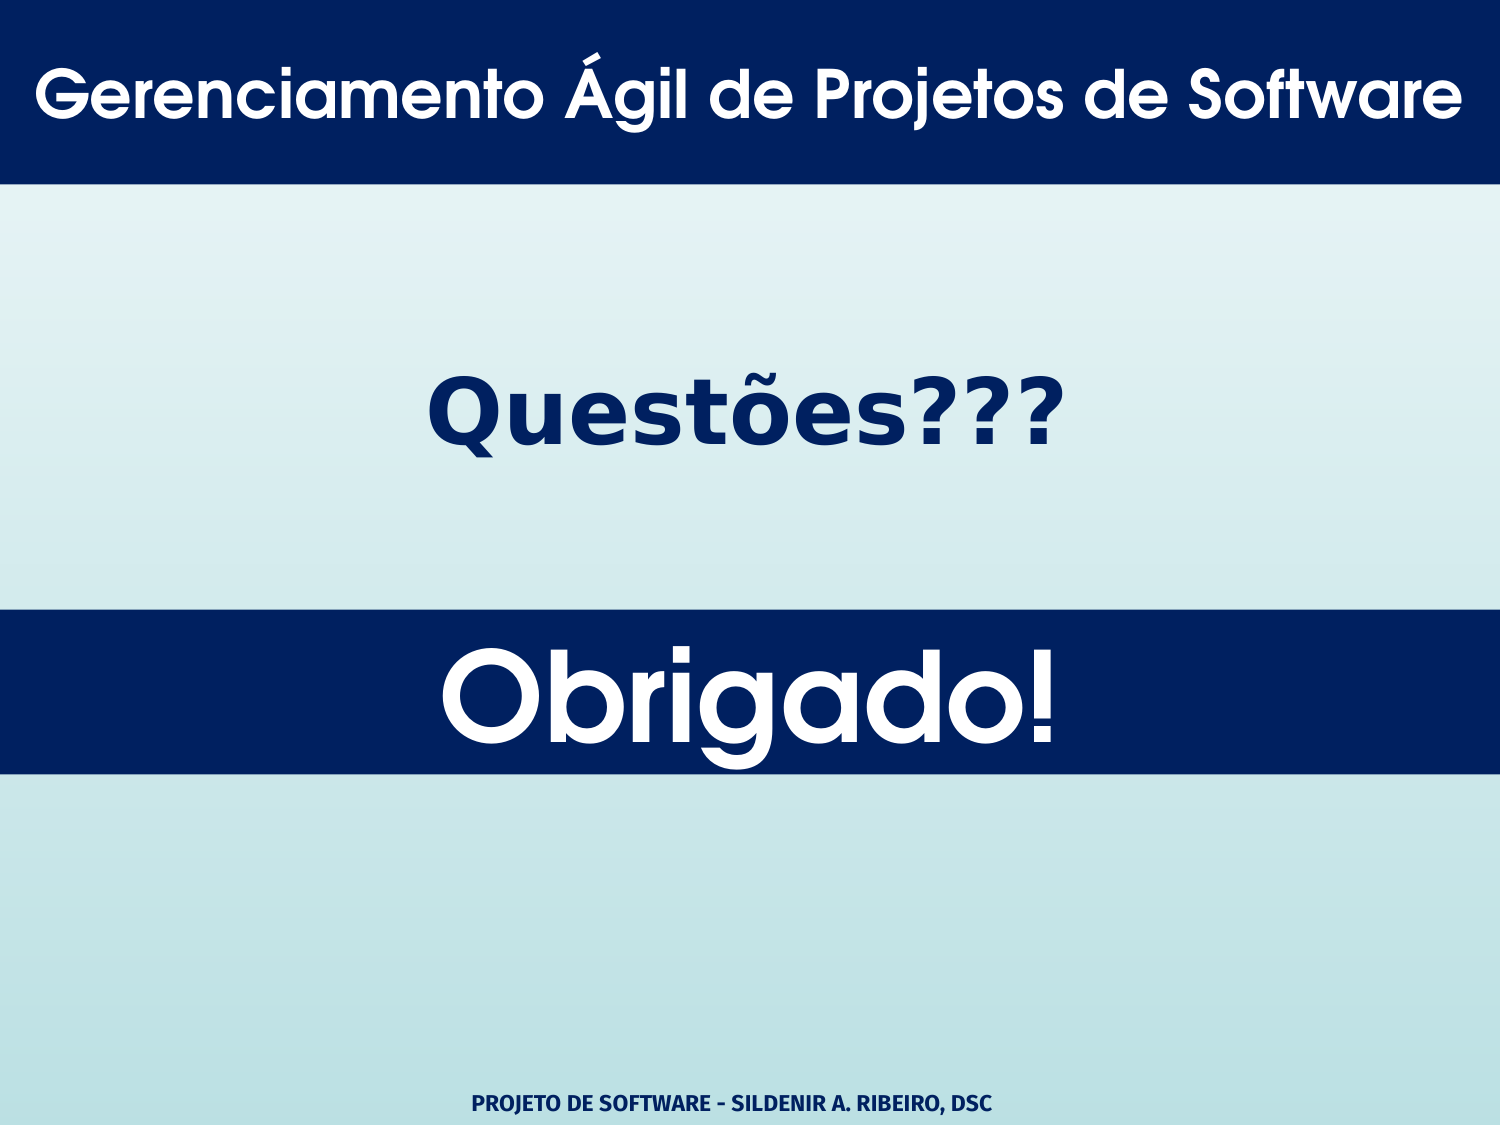

# Gerenciamento Ágil de Projetos de Software

Questões???
Obrigado!
Projeto de Software - Sildenir A. Ribeiro, DSc